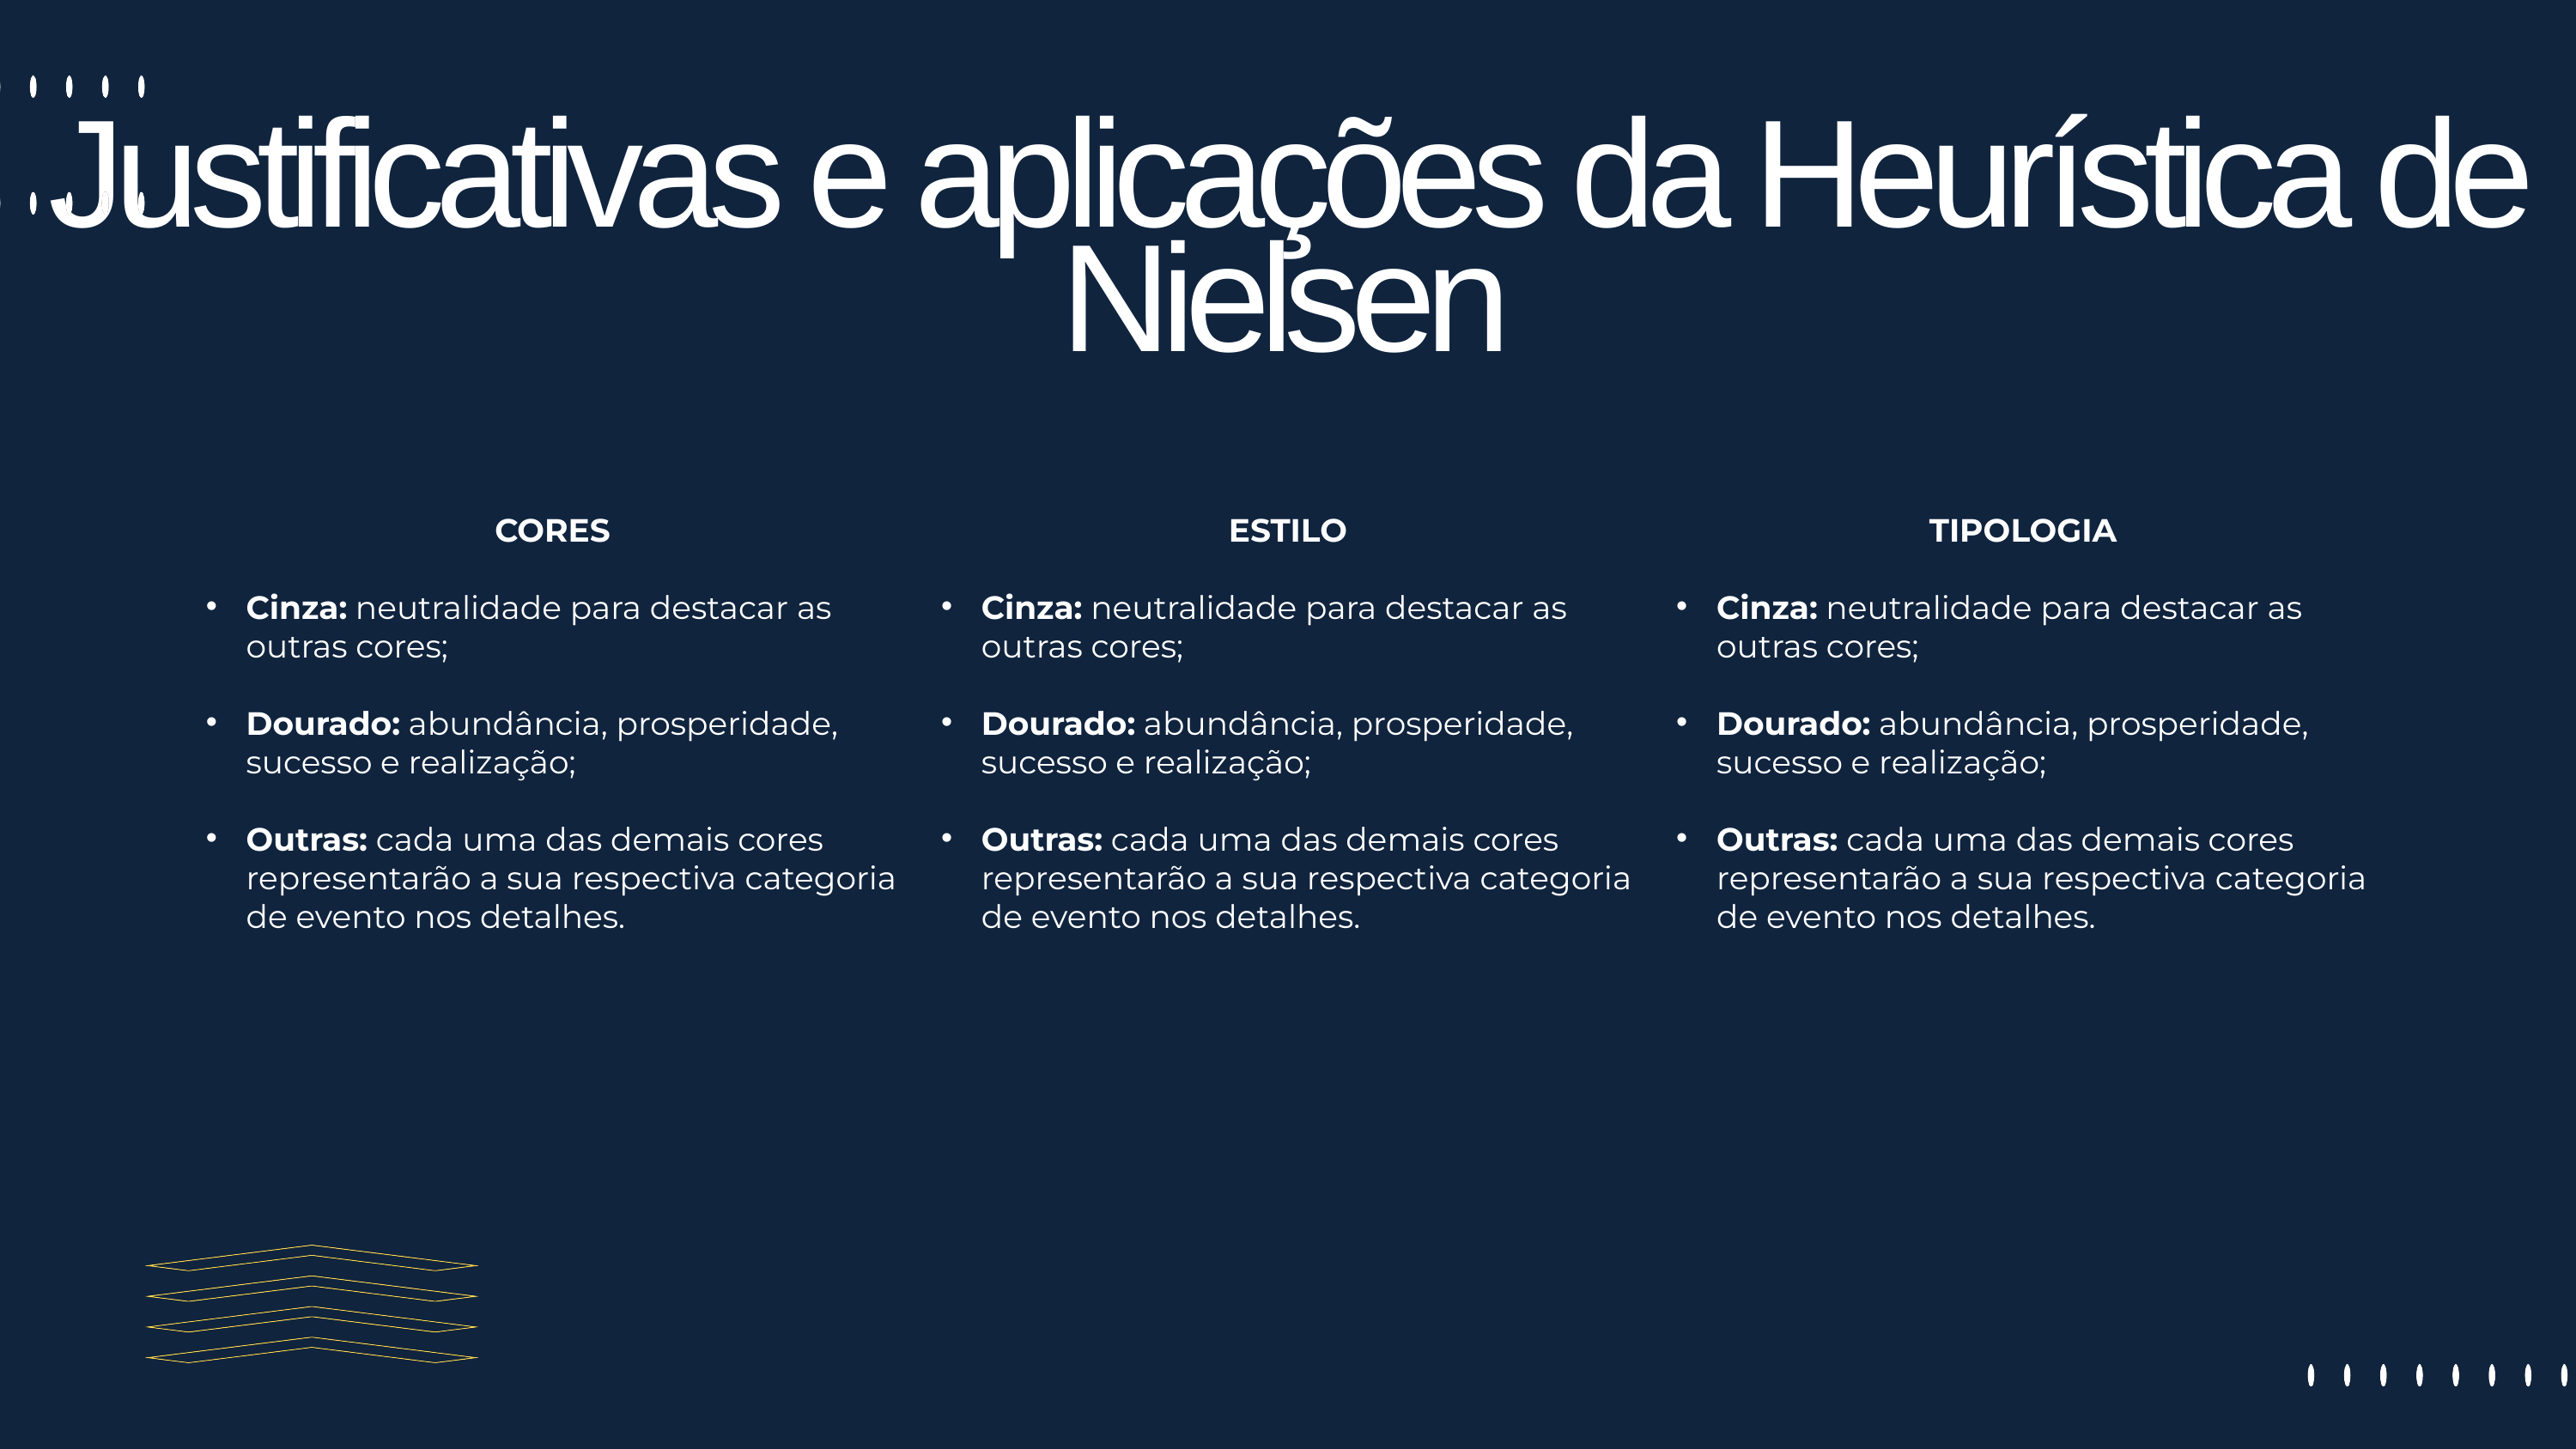

Justificativas e aplicações da Heurística de Nielsen
CORES

Cinza: neutralidade para destacar as outras cores;

Dourado: abundância, prosperidade, sucesso e realização;

Outras: cada uma das demais cores representarão a sua respectiva categoria de evento nos detalhes.
TIPOLOGIA

Cinza: neutralidade para destacar as outras cores;

Dourado: abundância, prosperidade, sucesso e realização;

Outras: cada uma das demais cores representarão a sua respectiva categoria de evento nos detalhes.
ESTILO

Cinza: neutralidade para destacar as outras cores;

Dourado: abundância, prosperidade, sucesso e realização;

Outras: cada uma das demais cores representarão a sua respectiva categoria de evento nos detalhes.